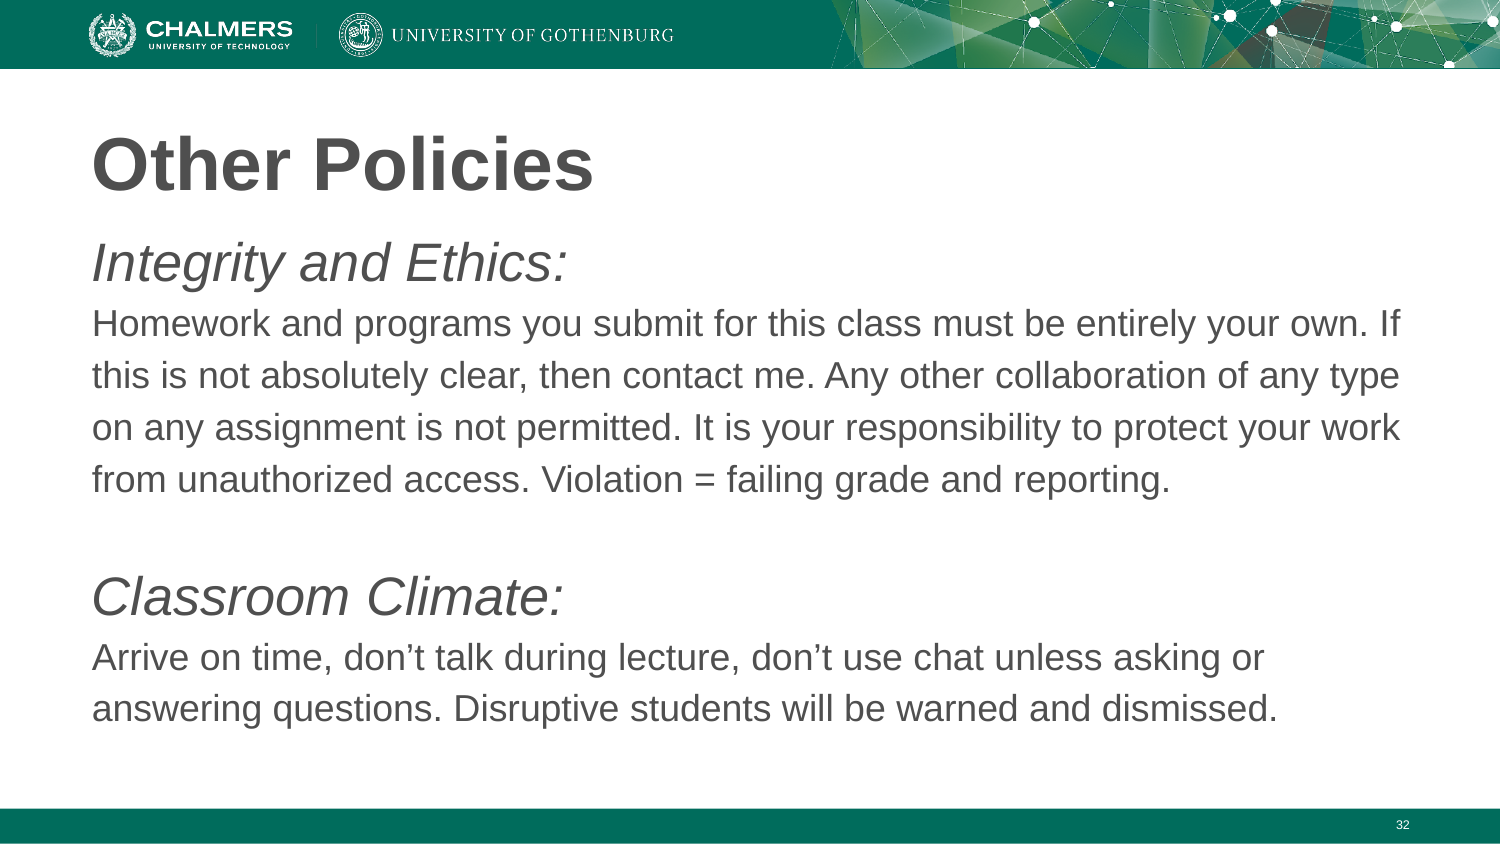

# Other Policies
Integrity and Ethics:
Homework and programs you submit for this class must be entirely your own. If this is not absolutely clear, then contact me. Any other collaboration of any type on any assignment is not permitted. It is your responsibility to protect your work from unauthorized access. Violation = failing grade and reporting.

Classroom Climate:
Arrive on time, don’t talk during lecture, don’t use chat unless asking or answering questions. Disruptive students will be warned and dismissed.
32